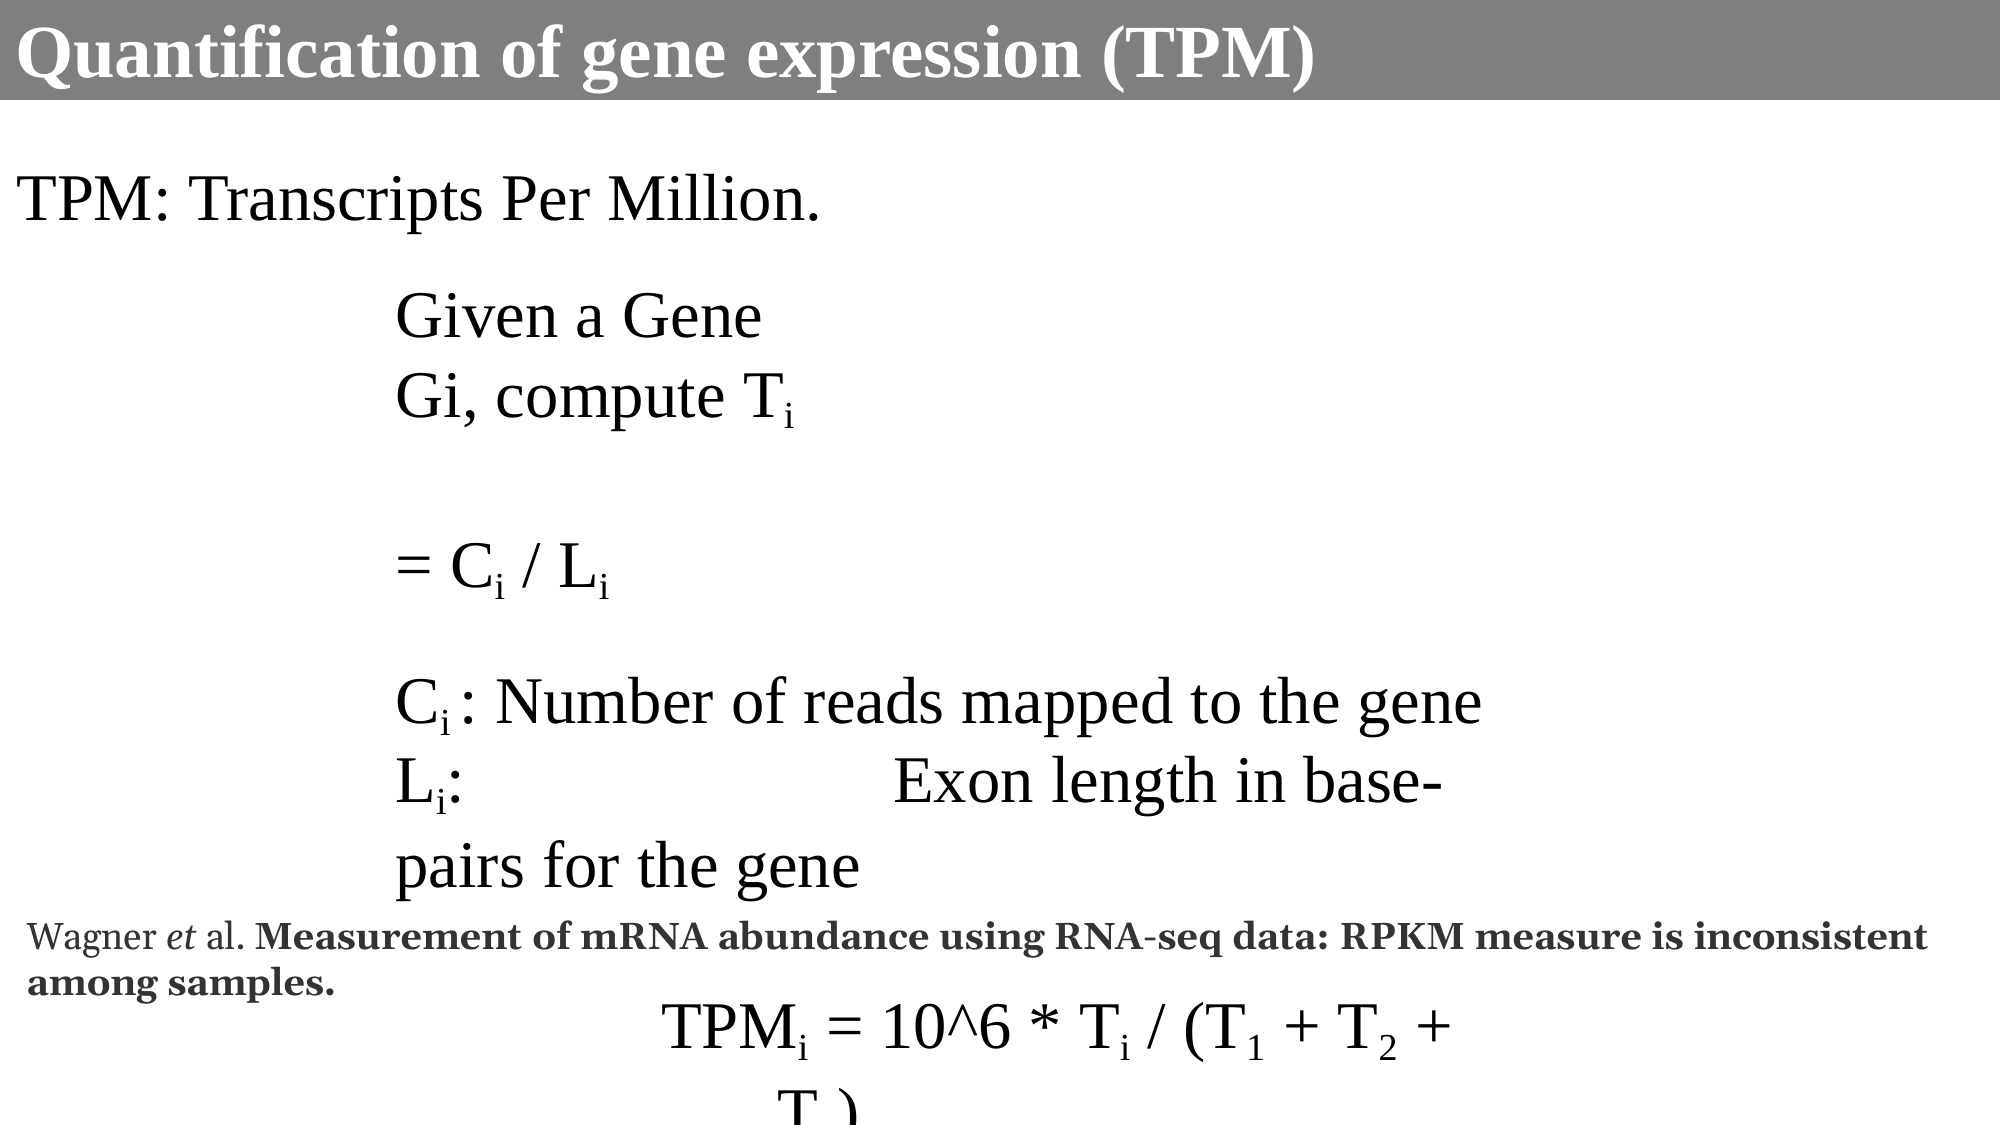

# Quantification of gene expression (TPM)
TPM: Transcripts Per Million.
Given a Gene Gi, compute Ti	= Ci / Li
Ci : Number of reads mapped to the gene Li:	Exon length in base-pairs for the gene

TPMi = 10^6 * Ti / (T1 + T2 + ….. Tn)
Wagner et al. Measurement of mRNA abundance using RNA-seq data: RPKM measure is inconsistent among samples.